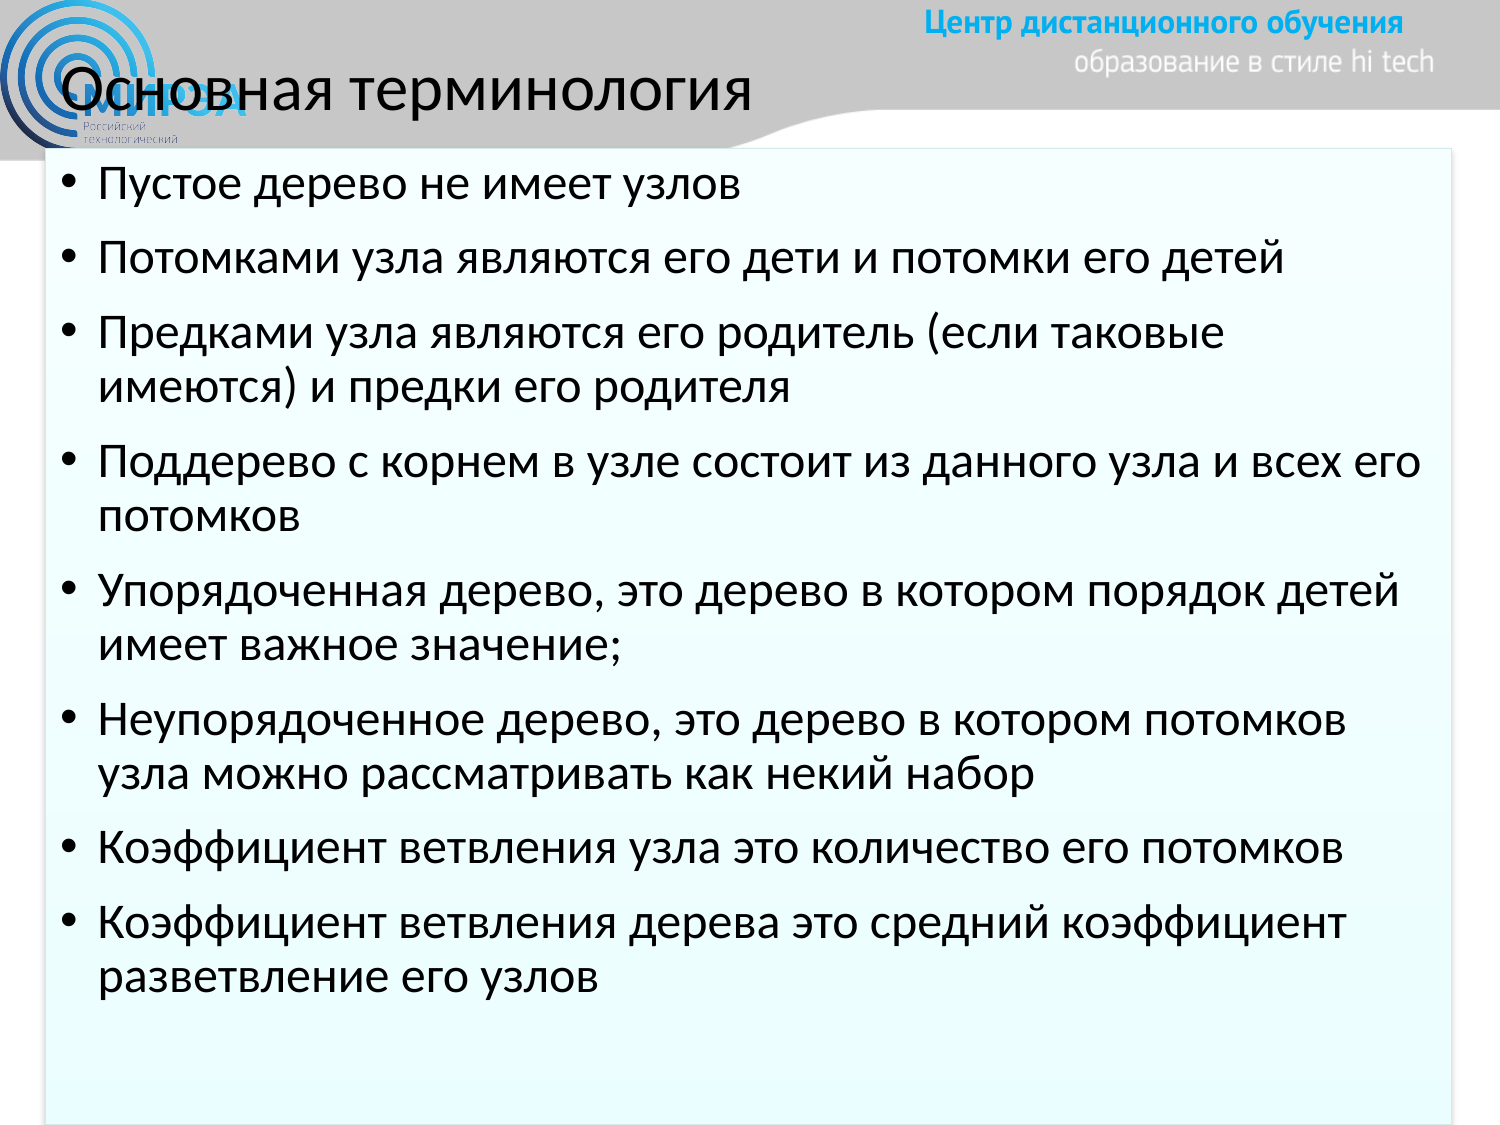

# Основная терминология
Пустое дерево не имеет узлов
Потомками узла являются его дети и потомки его детей
Предками узла являются его родитель (если таковые имеются) и предки его родителя
Поддерево с корнем в узле состоит из данного узла и всех его потомков
Упорядоченная дерево, это дерево в котором порядок детей имеет важное значение;
Неупорядоченное дерево, это дерево в котором потомков узла можно рассматривать как некий набор
Коэффициент ветвления узла это количество его потомков
Коэффициент ветвления дерева это средний коэффициент разветвление его узлов